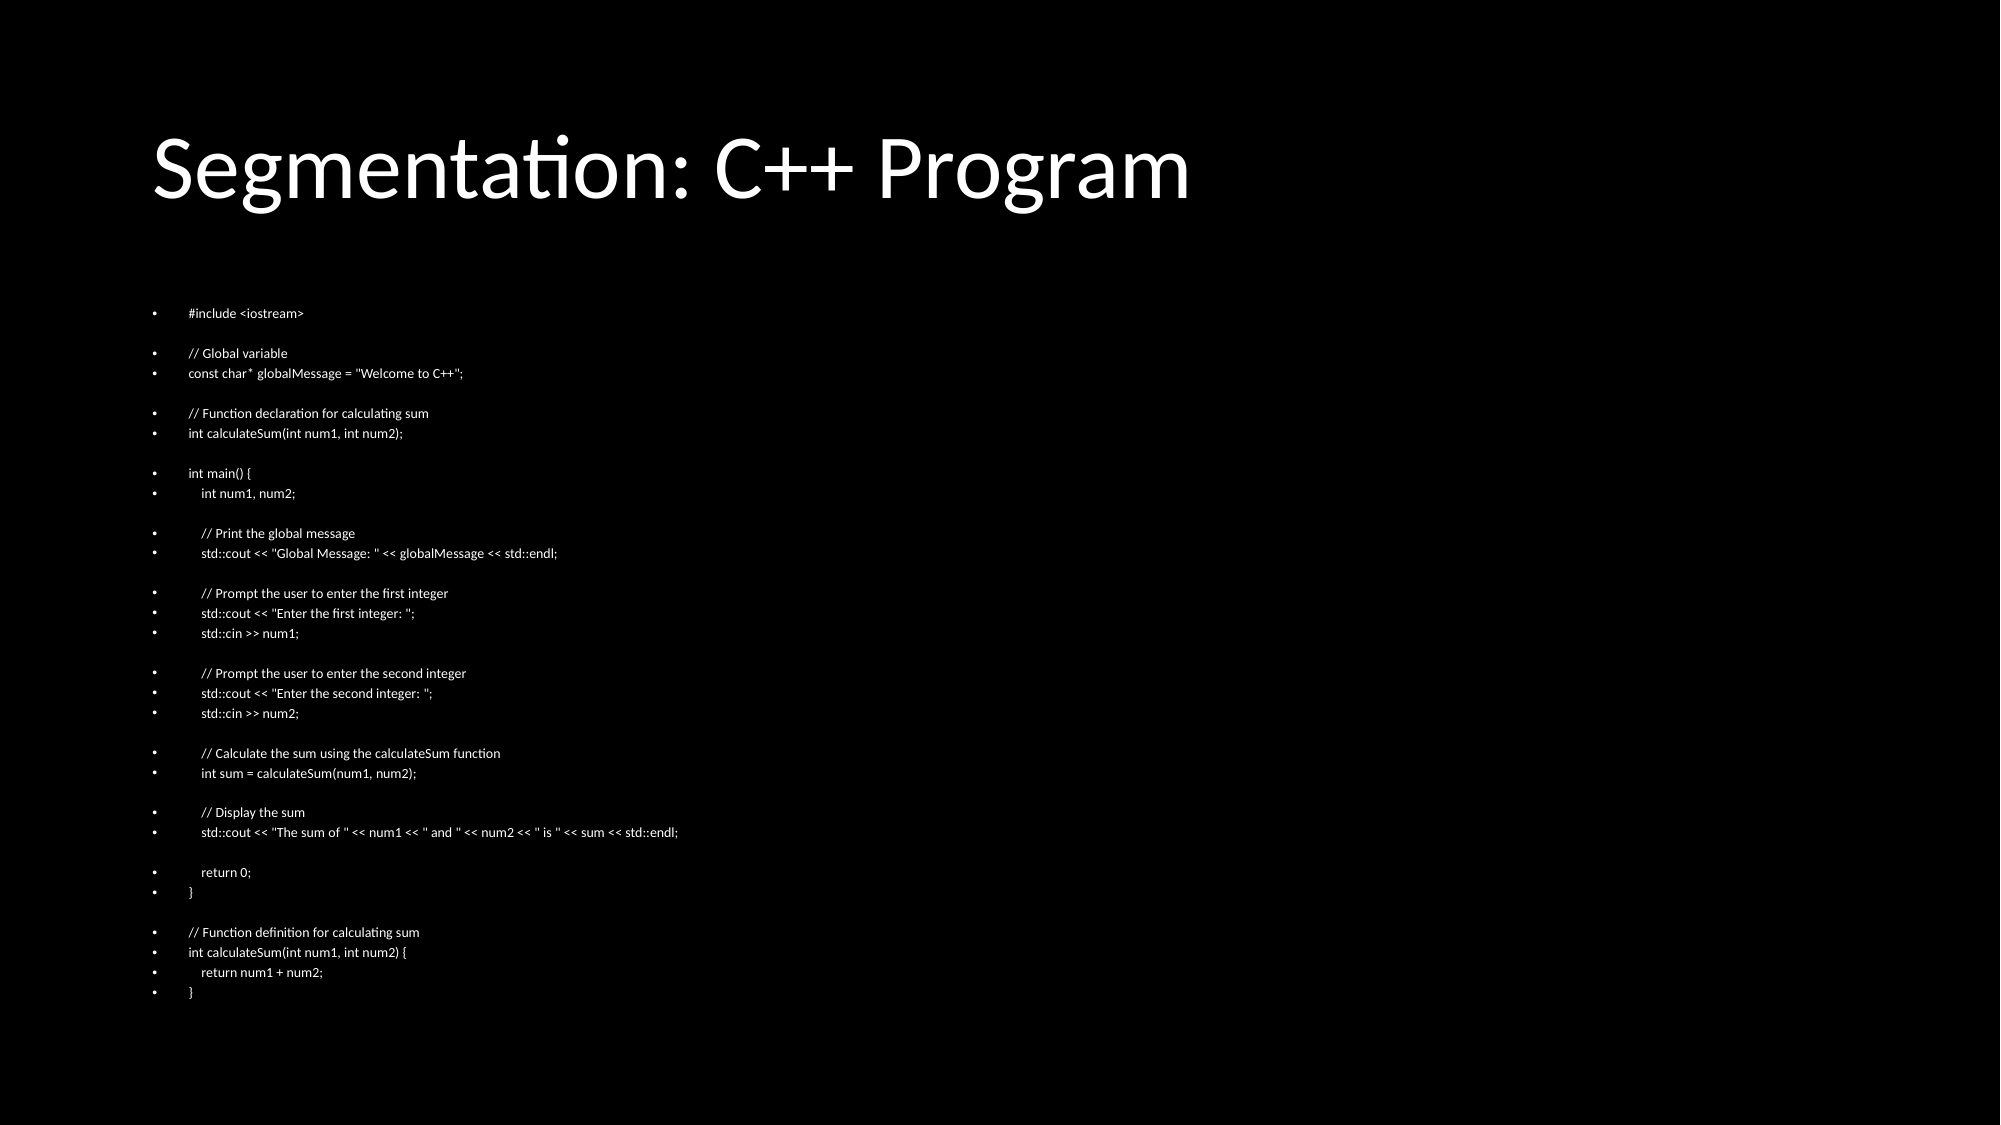

# Segmentation: C++ Program
#include <iostream>

// Global variable
const char* globalMessage = "Welcome to C++";

// Function declaration for calculating sum
int calculateSum(int num1, int num2);

int main() {
    int num1, num2;

    // Print the global message
    std::cout << "Global Message: " << globalMessage << std::endl;

    // Prompt the user to enter the first integer
    std::cout << "Enter the first integer: ";
    std::cin >> num1;

    // Prompt the user to enter the second integer
    std::cout << "Enter the second integer: ";
    std::cin >> num2;

    // Calculate the sum using the calculateSum function
    int sum = calculateSum(num1, num2);

    // Display the sum
    std::cout << "The sum of " << num1 << " and " << num2 << " is " << sum << std::endl;

    return 0;
}

// Function definition for calculating sum
int calculateSum(int num1, int num2) {
    return num1 + num2;
}